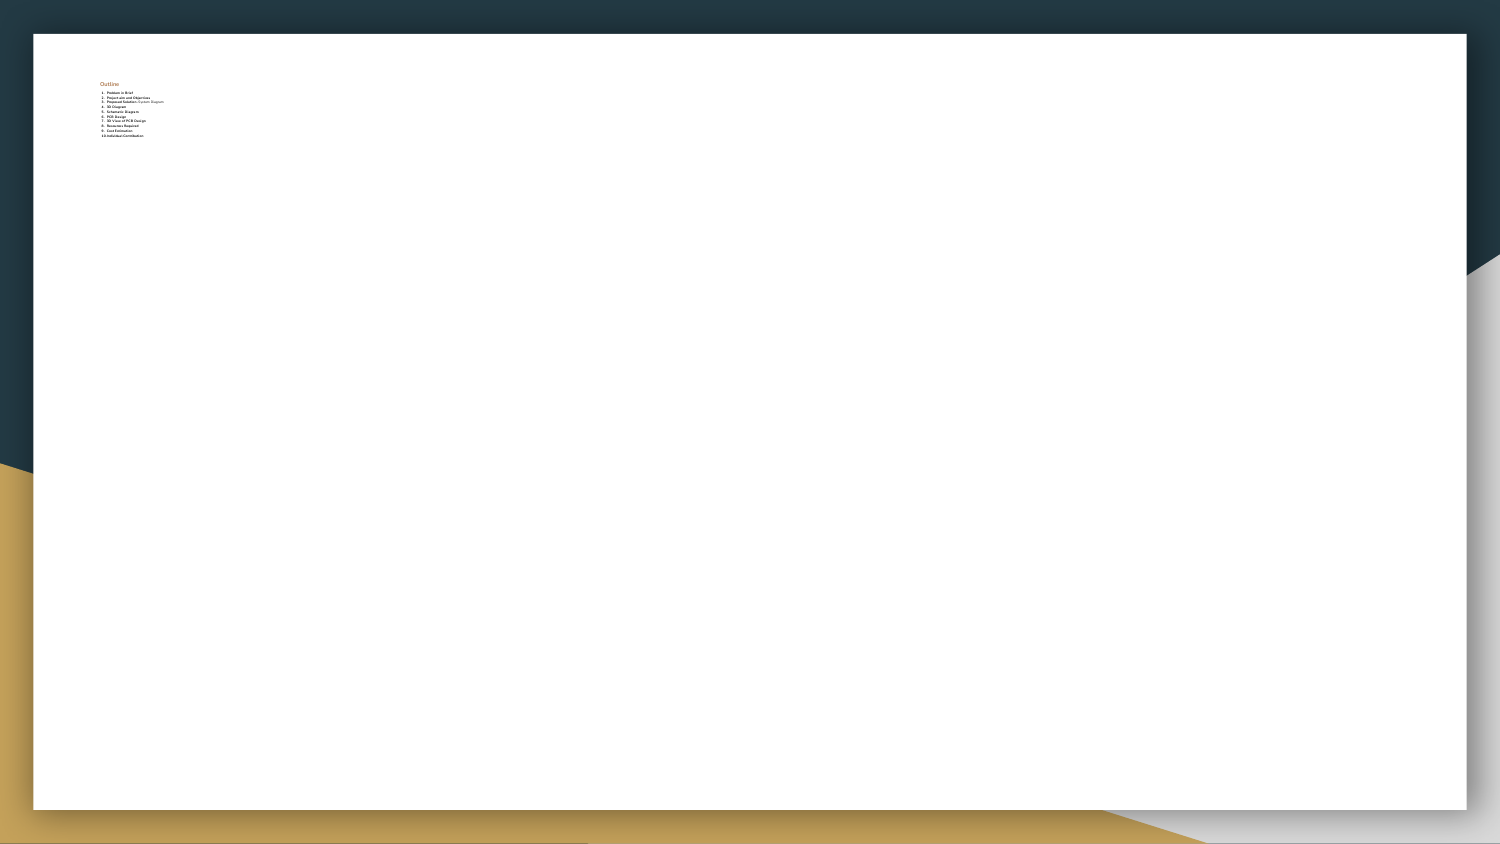

# Outline

Problem in Brief
Project aim and Objectives
Proposed Solution-System Diagram
3D Diagram
Schematic Diagram
PCB Design
3D View of PCB Design
Resources Required
Cost Estimation
Individual Contribution